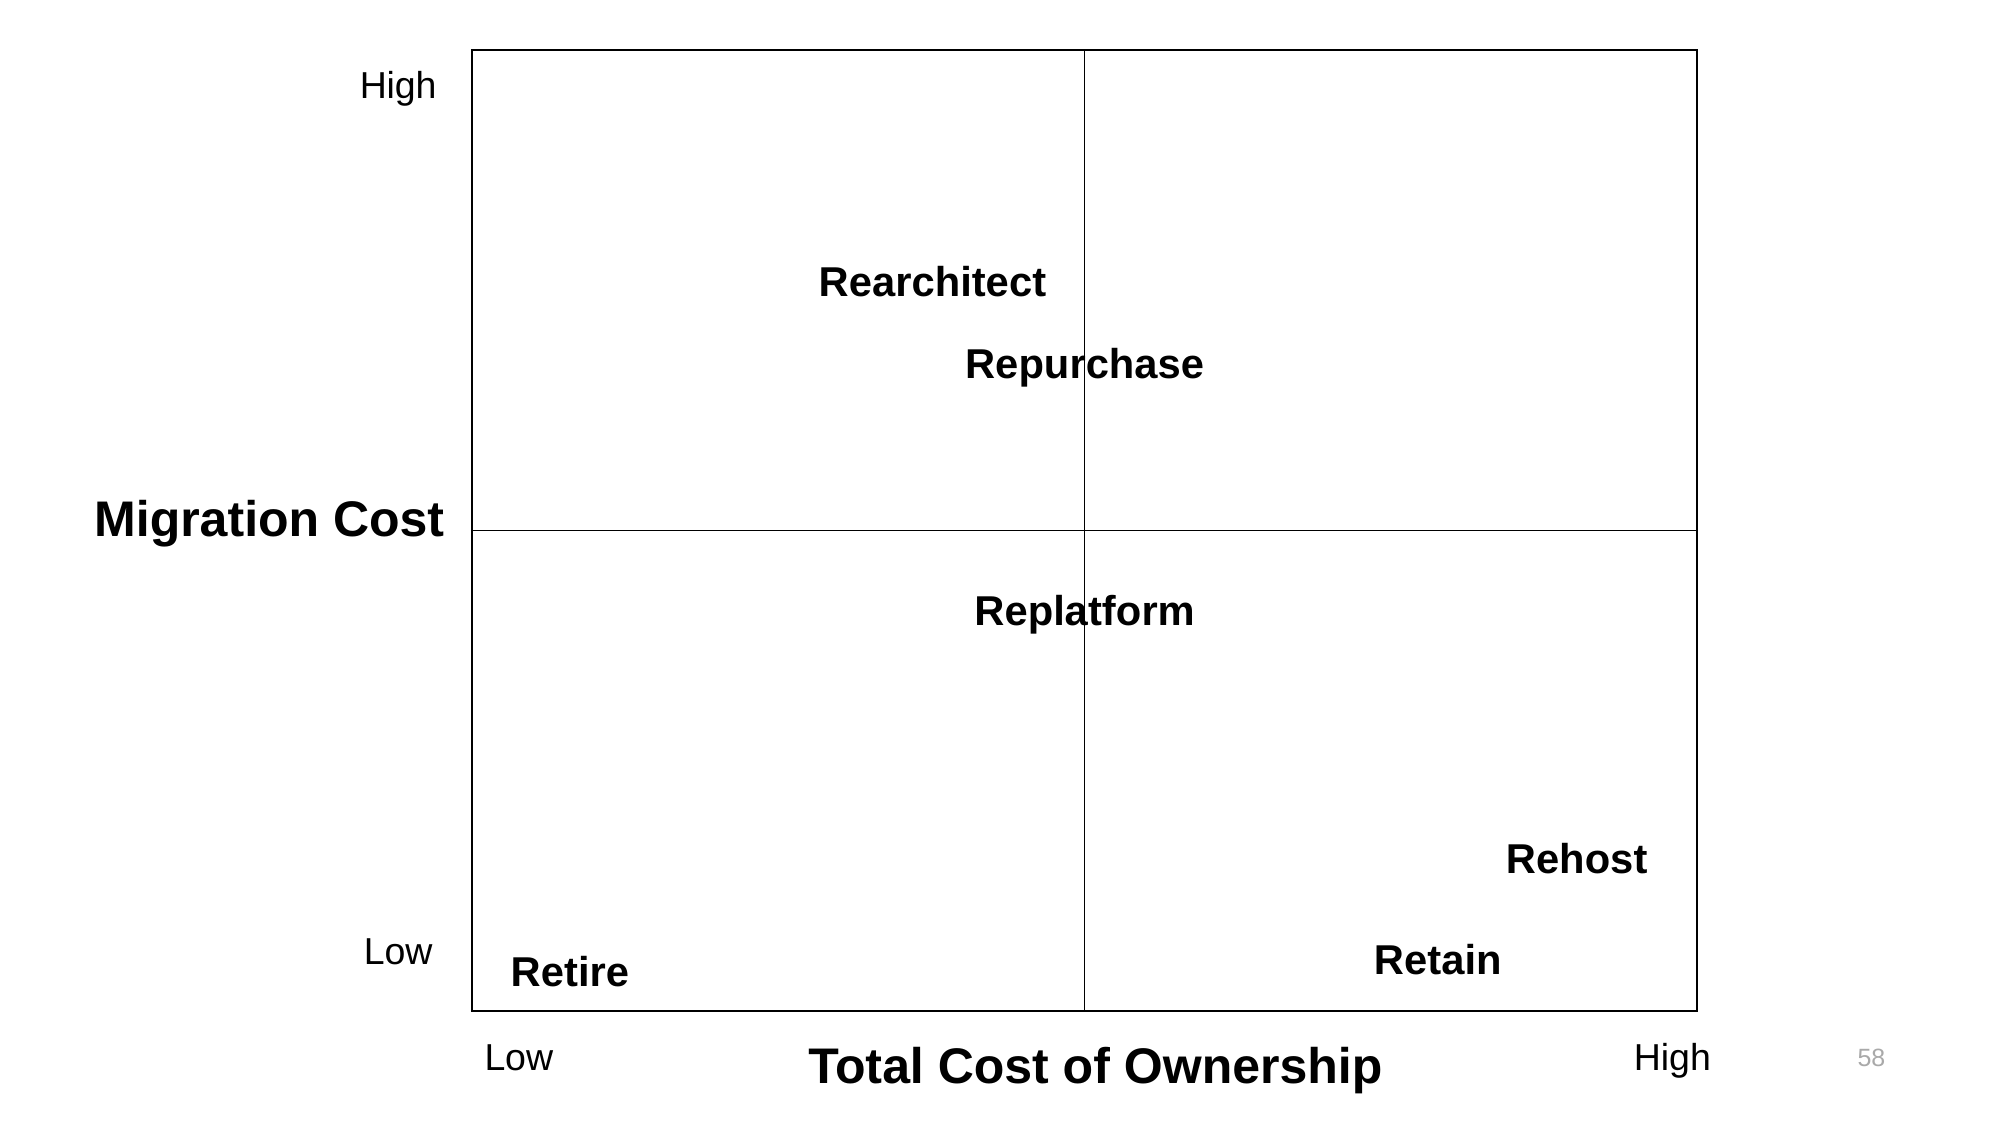

|  |  |
| --- | --- |
|  |  |
High
Rearchitect
Repurchase
Migration Cost
Replatform
Rehost
Low
Retain
Retire
High
Low
Total Cost of Ownership
58